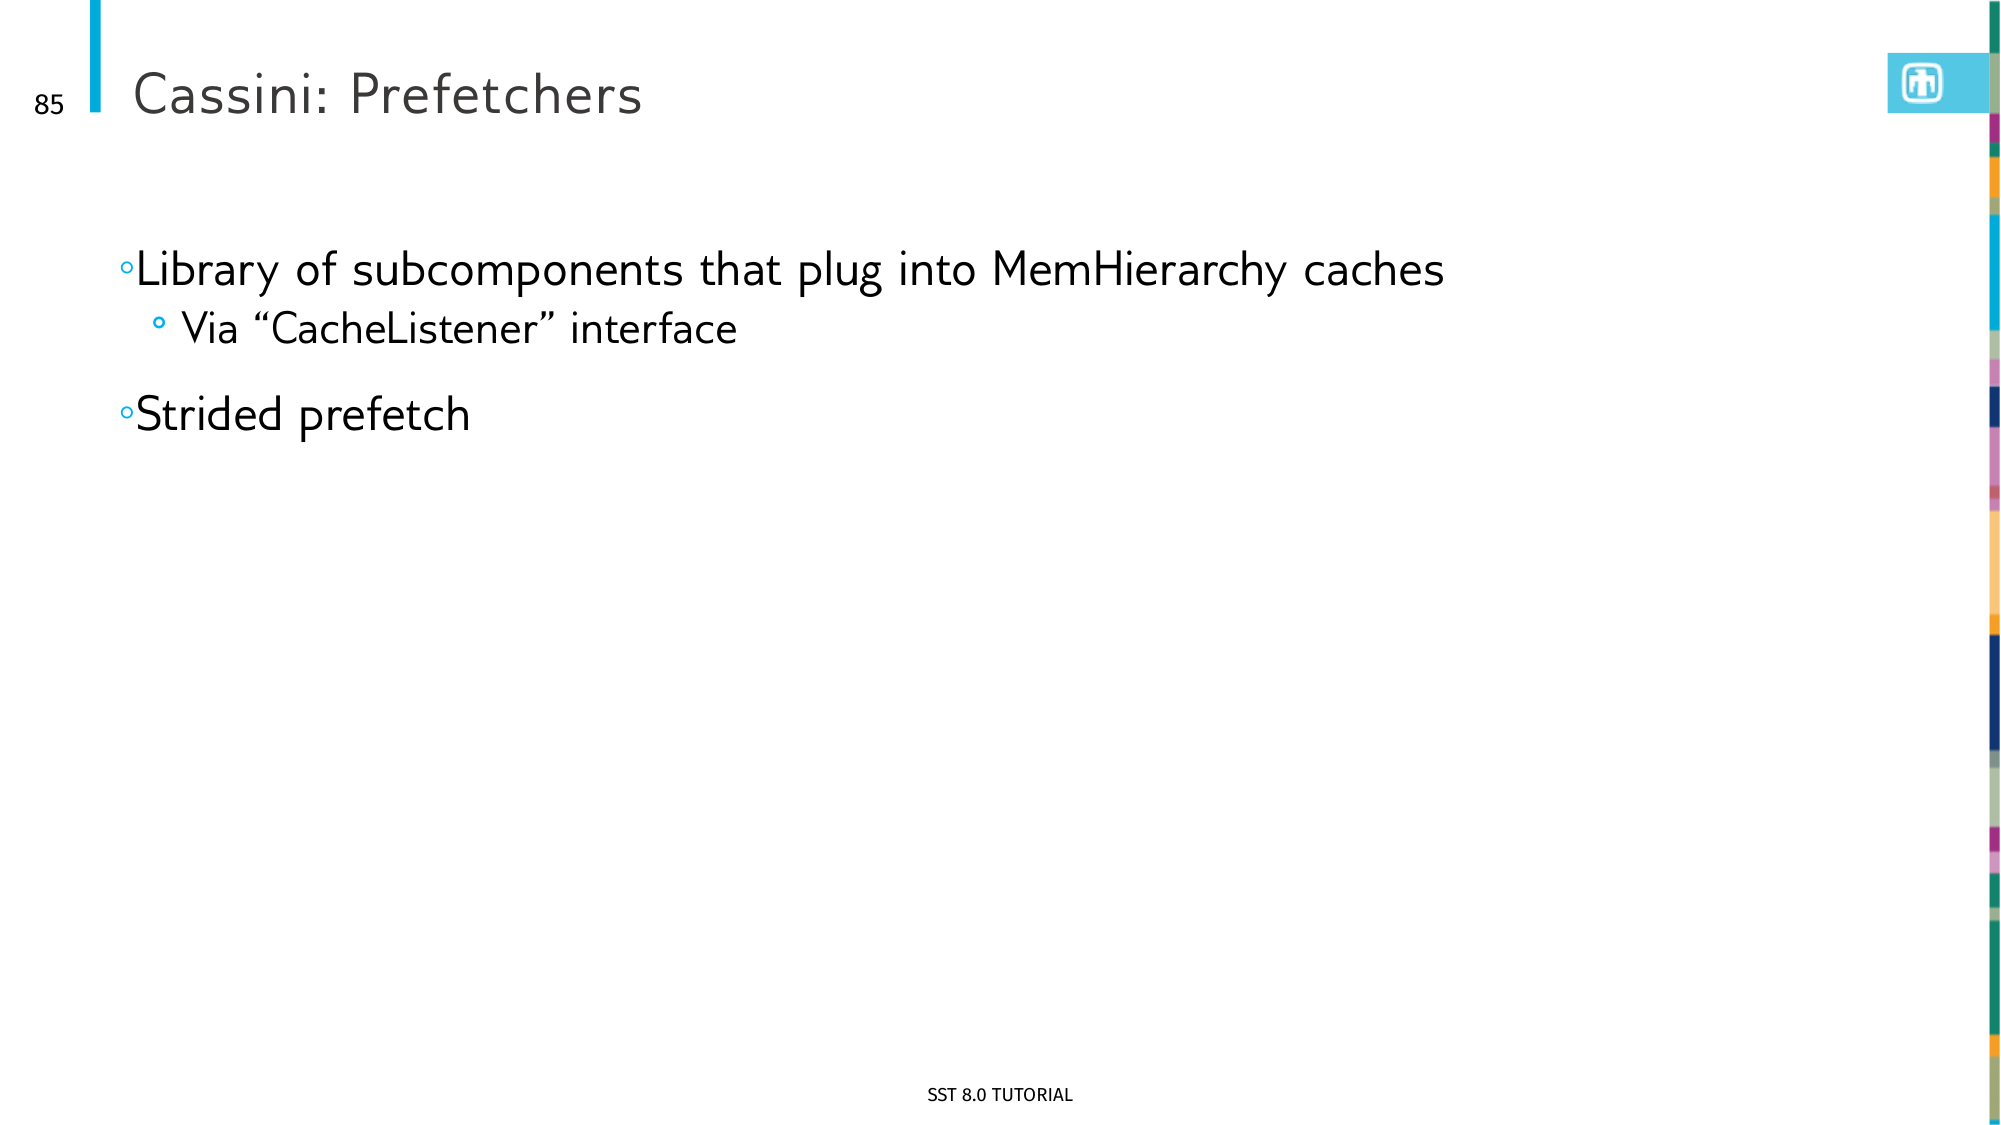

# Cassini: Prefetchers
85
Library of subcomponents that plug into MemHierarchy caches
Via “CacheListener” interface
Strided prefetch

SST 8.0 Tutorial